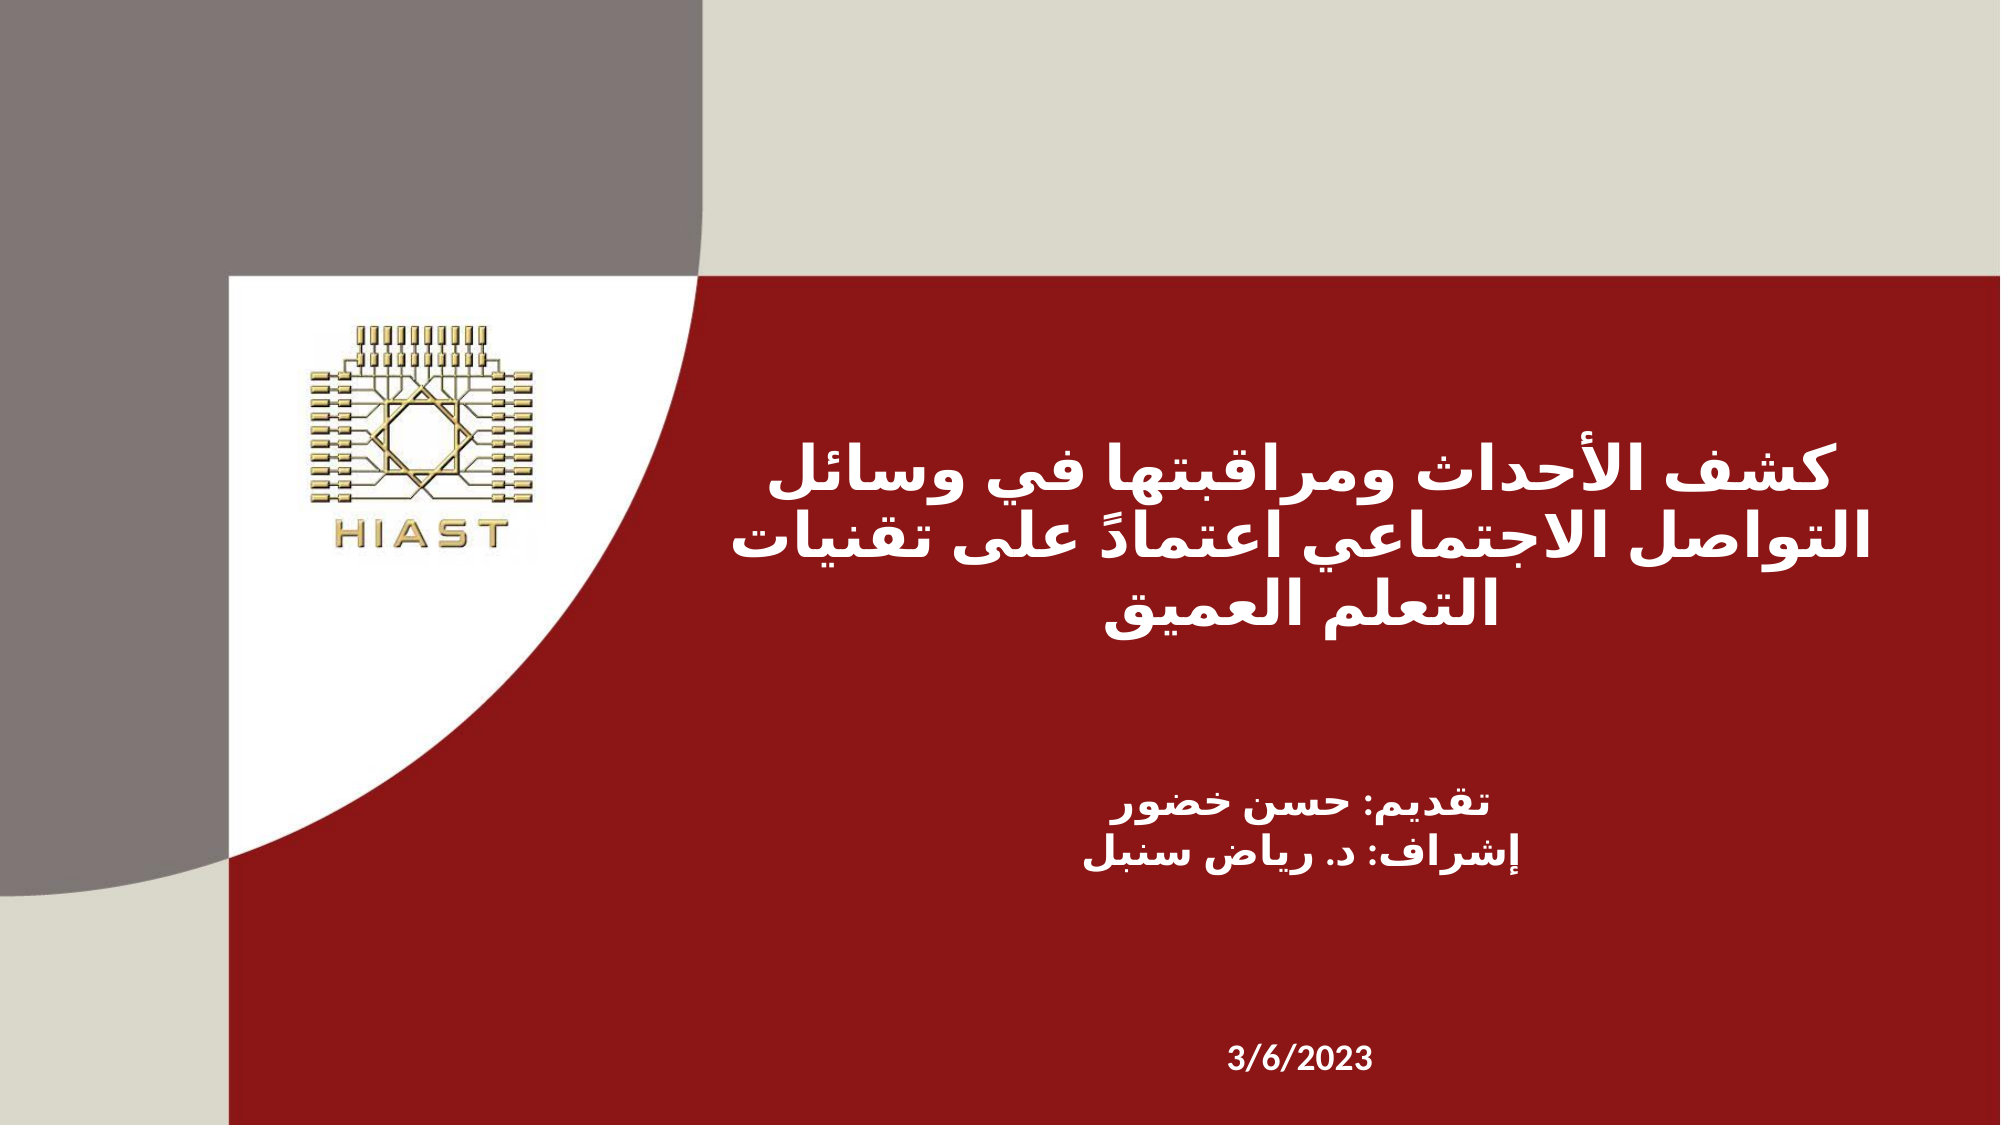

# كشف الأحداث ومراقبتها في وسائل التواصل الاجتماعي اعتمادً على تقنيات التعلم العميق
تقديم: حسن خضور
إشراف: د. رياض سنبل
 3/6/2023